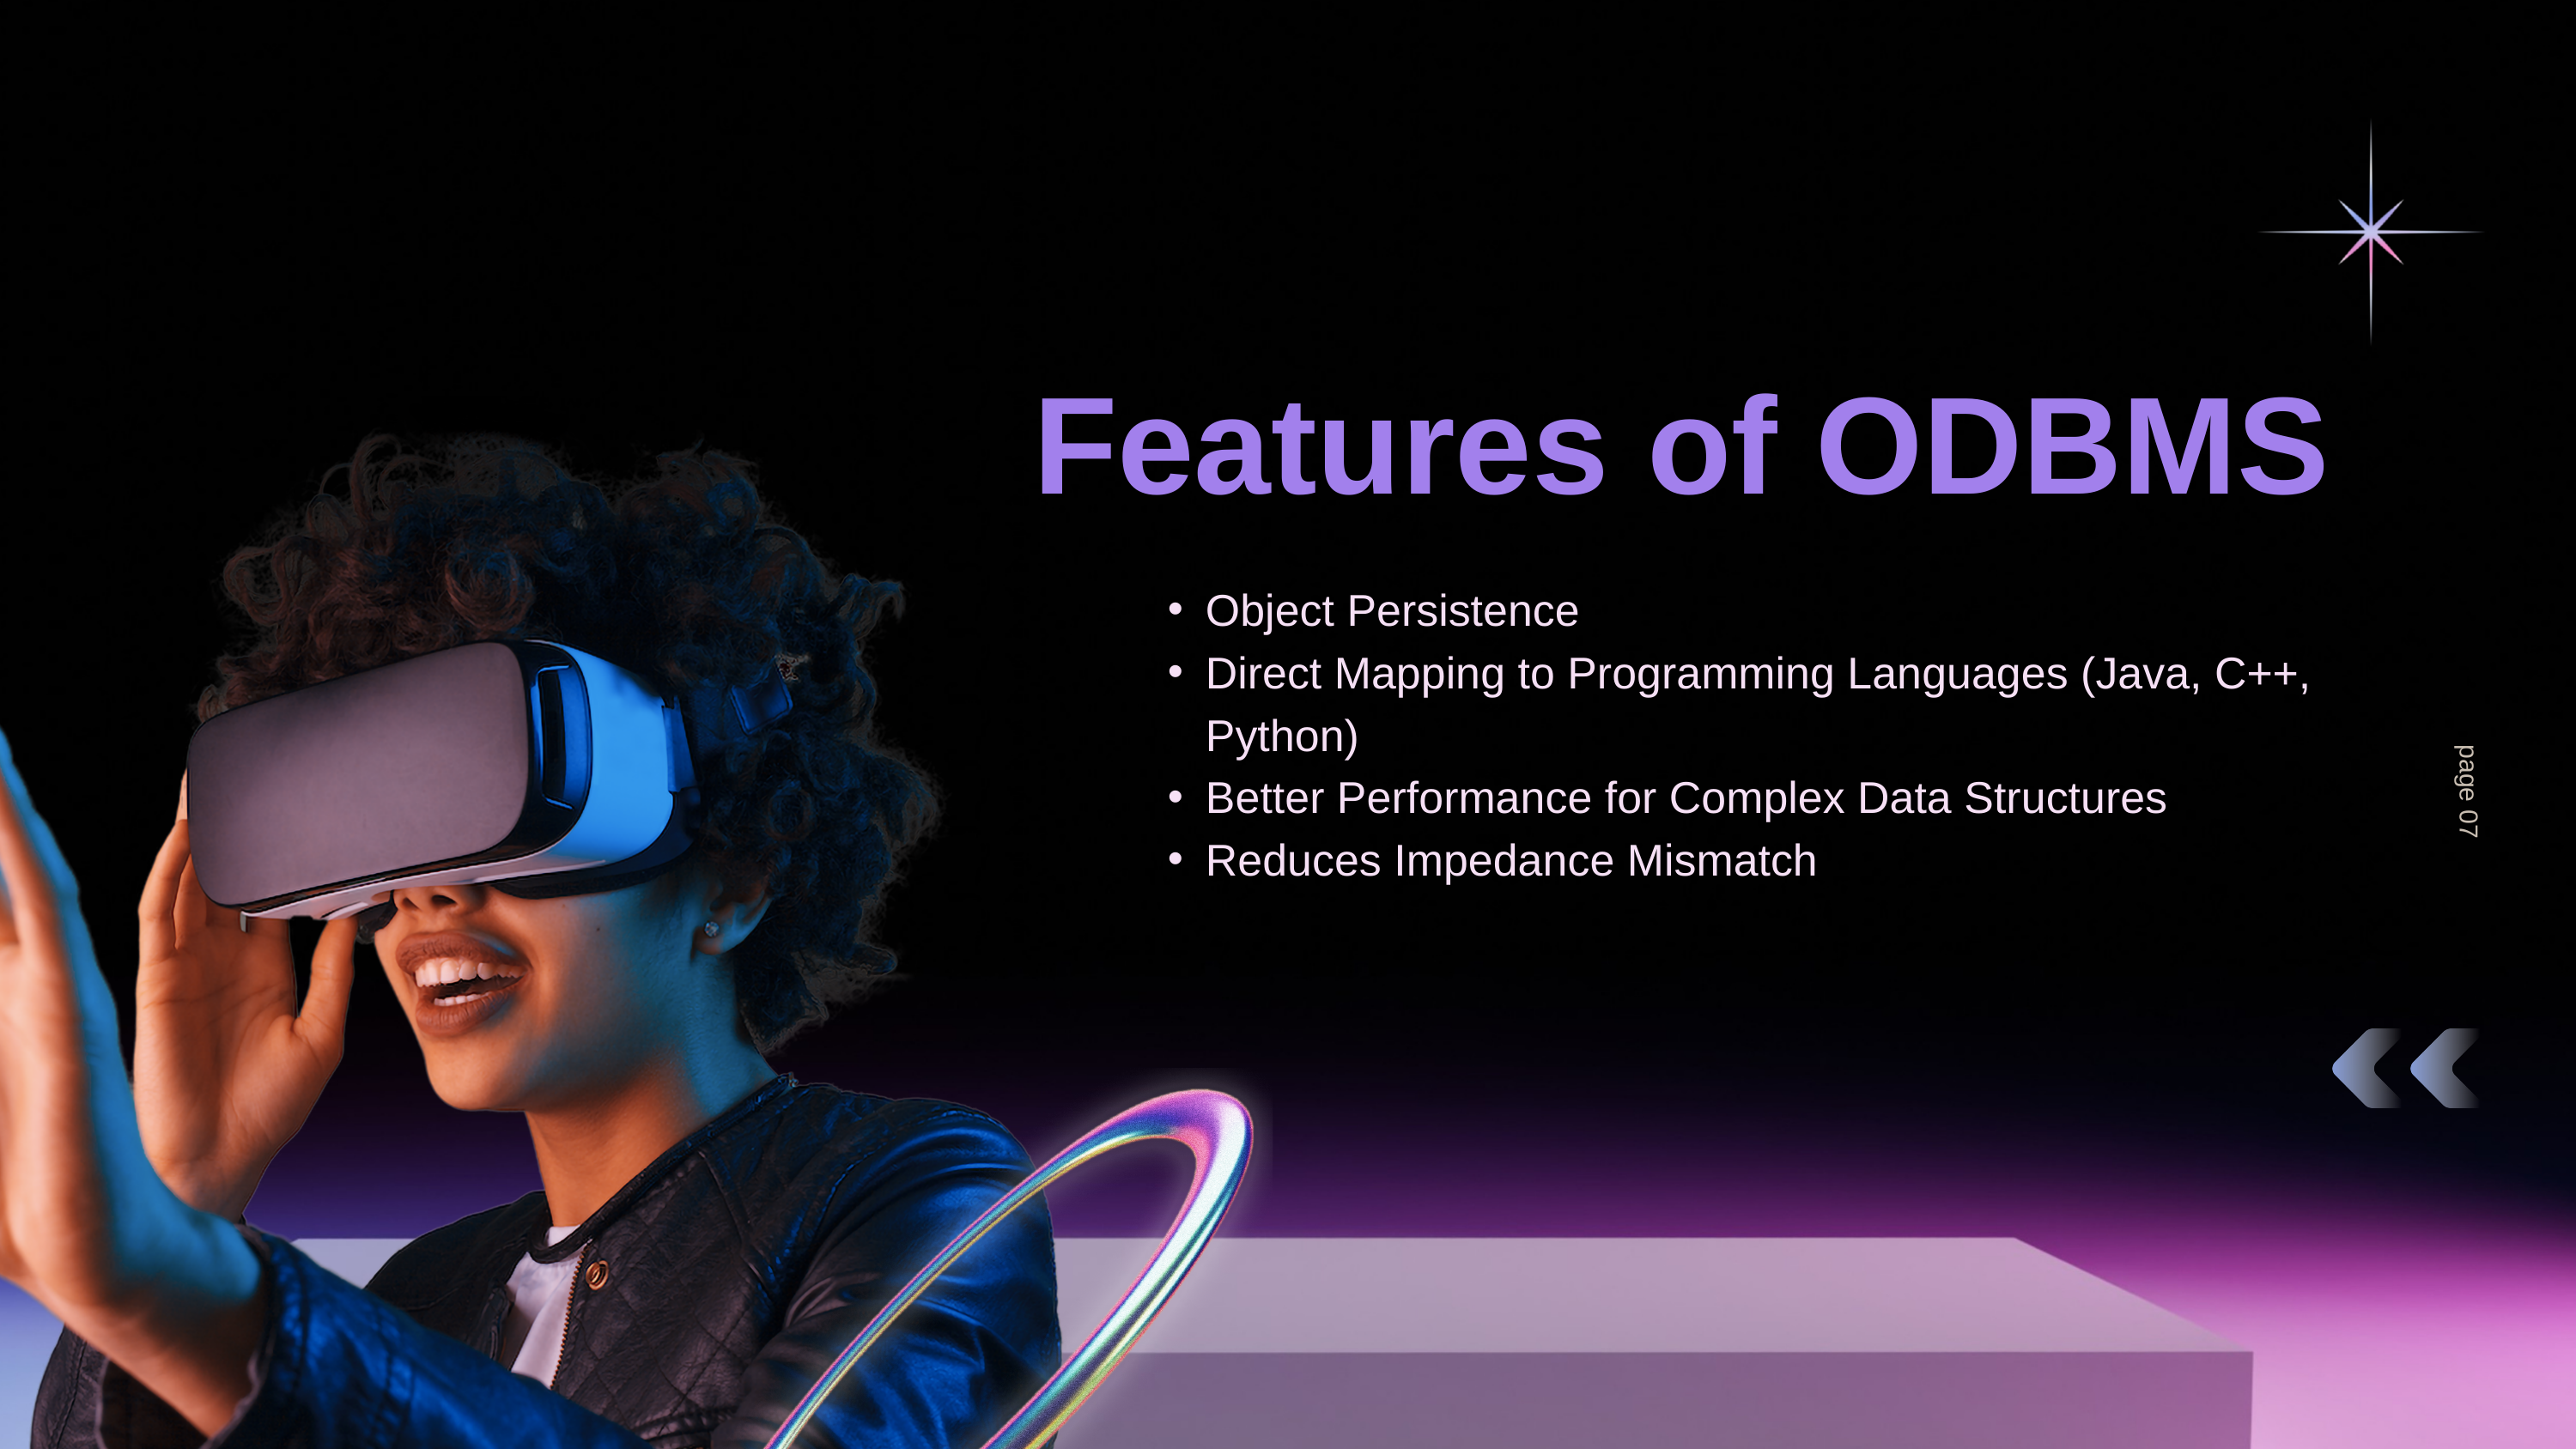

Features of ODBMS

Object Persistence
Direct Mapping to Programming Languages (Java, C++, Python)
Better Performance for Complex Data Structures
Reduces Impedance Mismatch

page 07